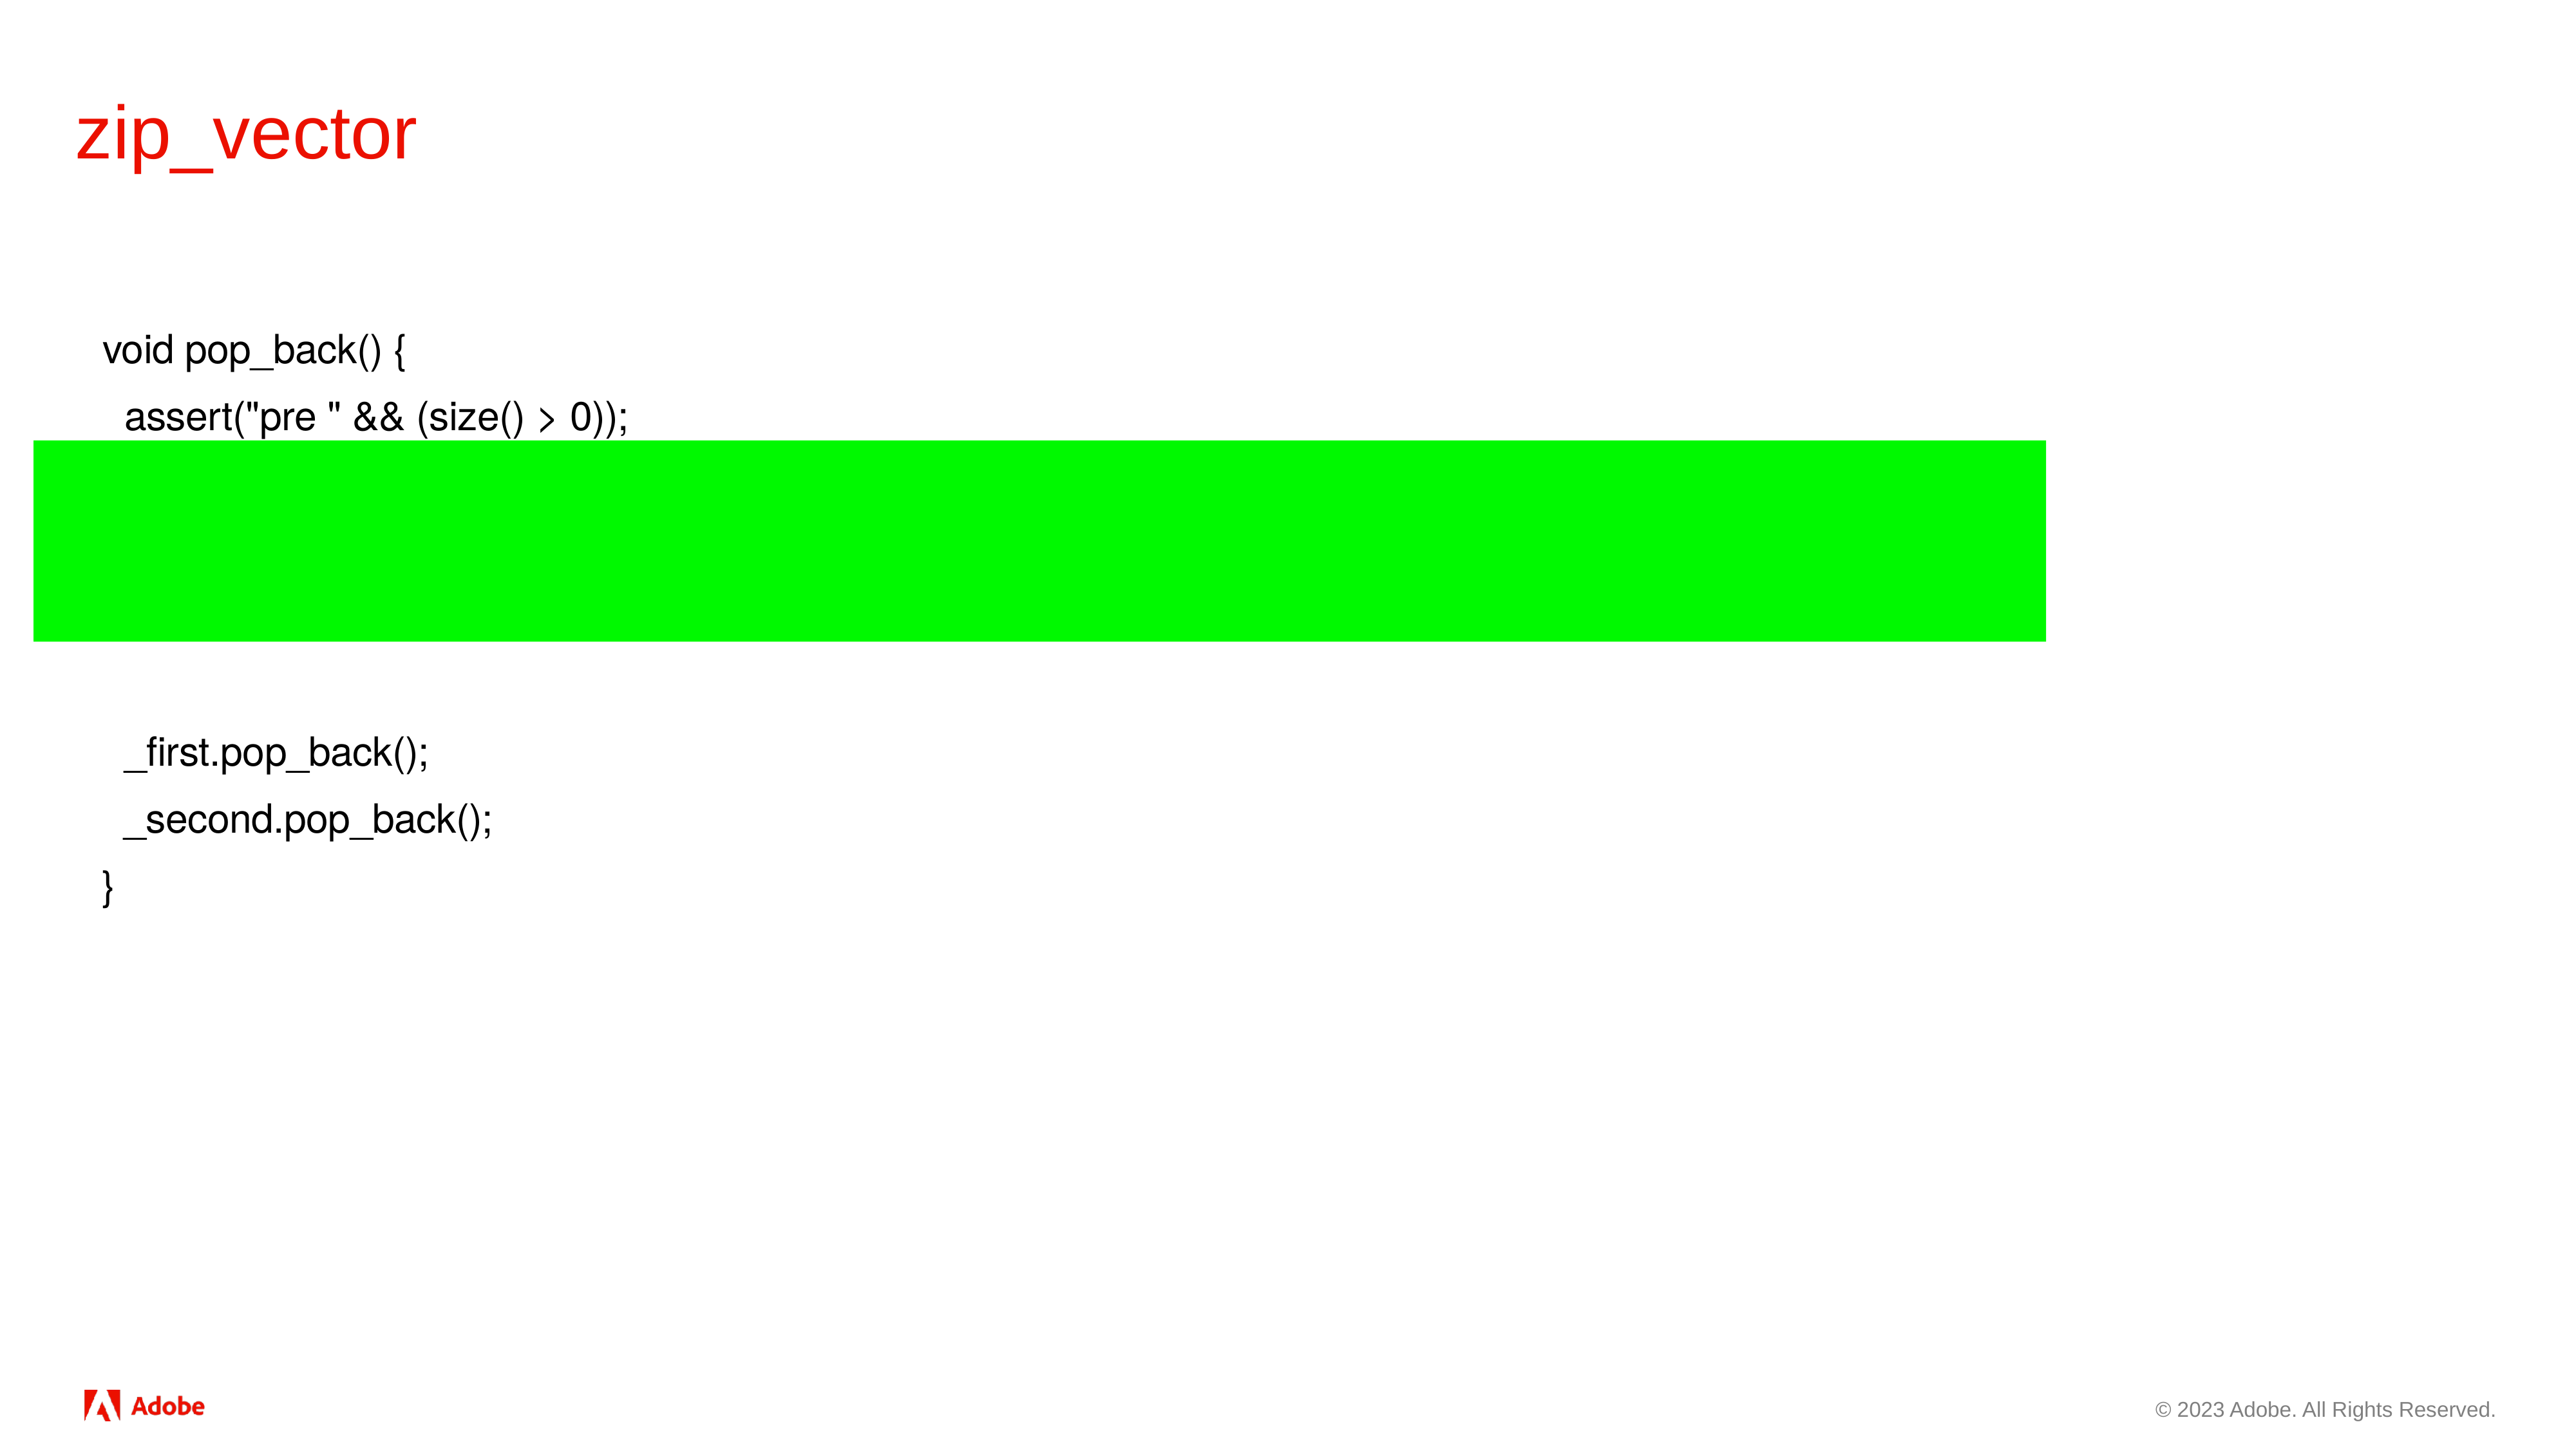

# zip_vector
  void pop_back() {
    assert("​pre " && (size() > 0));

    _first.pop_back();
    _second.pop_back();
  }

37